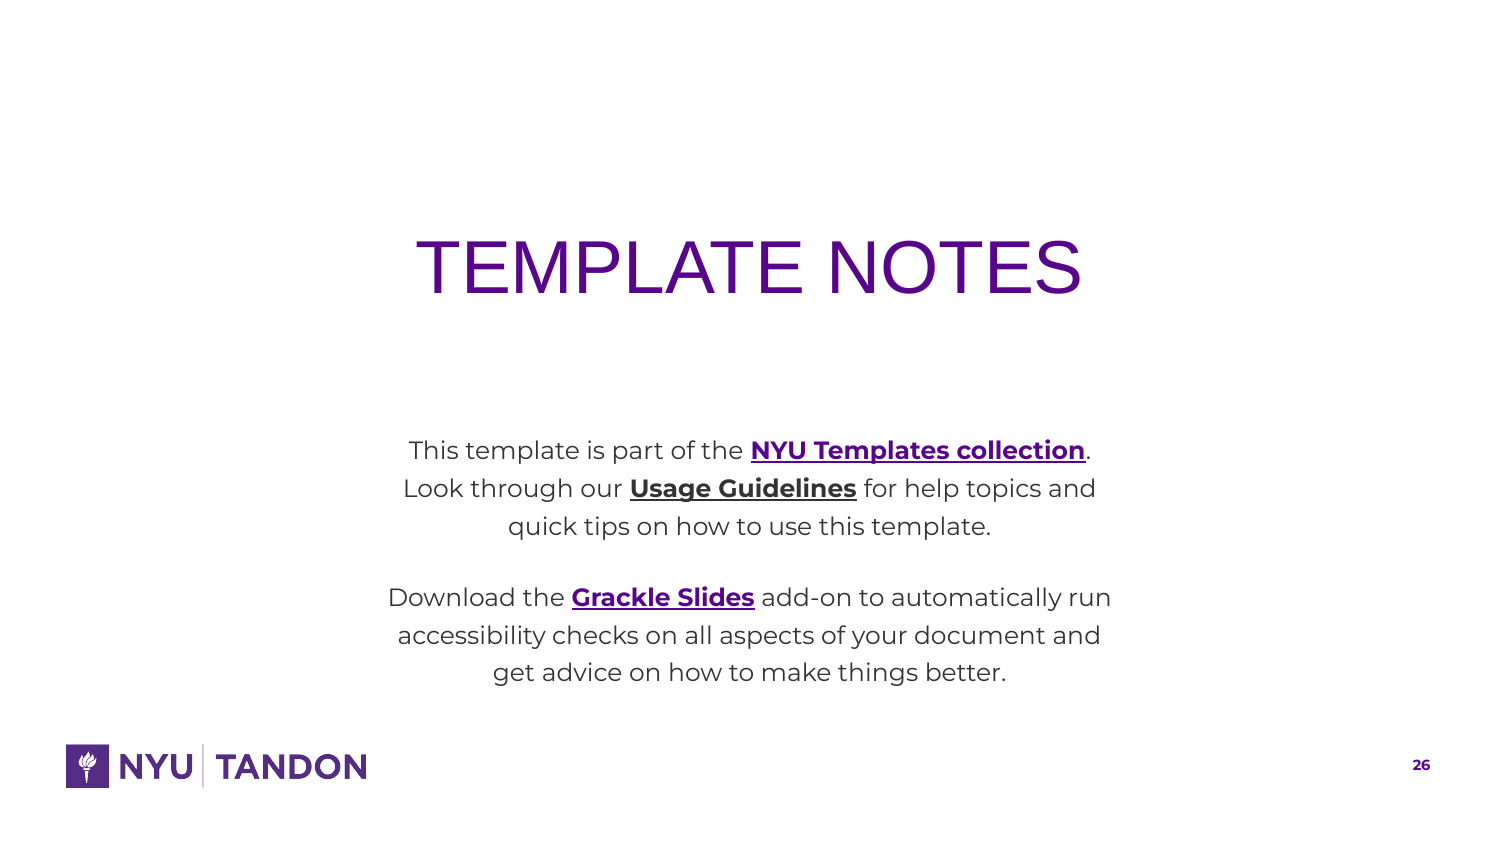

# TEMPLATE NOTES
This template is part of the NYU Templates collection. Look through our Usage Guidelines for help topics and quick tips on how to use this template.
Download the Grackle Slides add-on to automatically run accessibility checks on all aspects of your document and get advice on how to make things better.